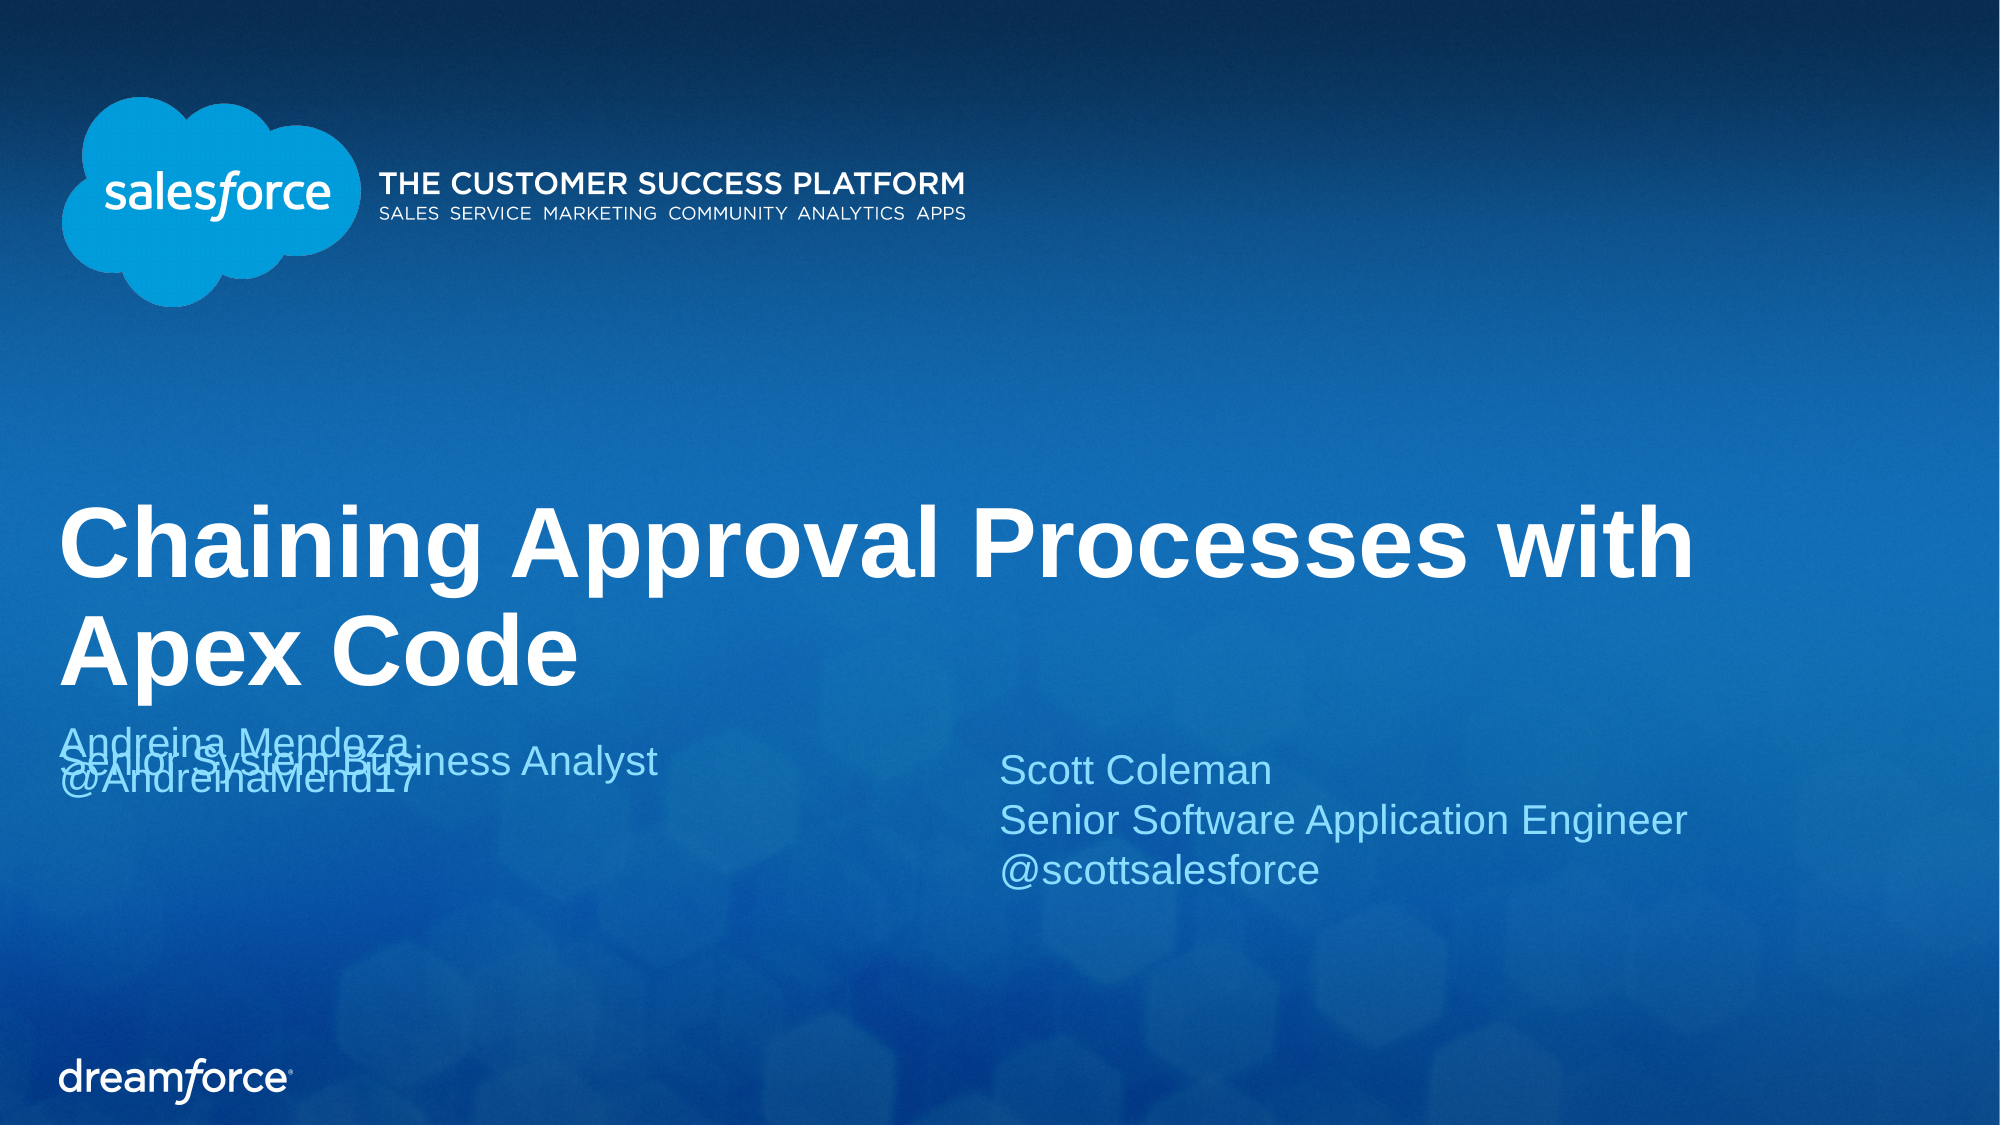

Chaining Approval Processes with Apex Code
Scott Coleman
Senior Software Application Engineer
@scottsalesforce
Andreina Mendoza
Senior System Business Analyst
@AndreinaMend17